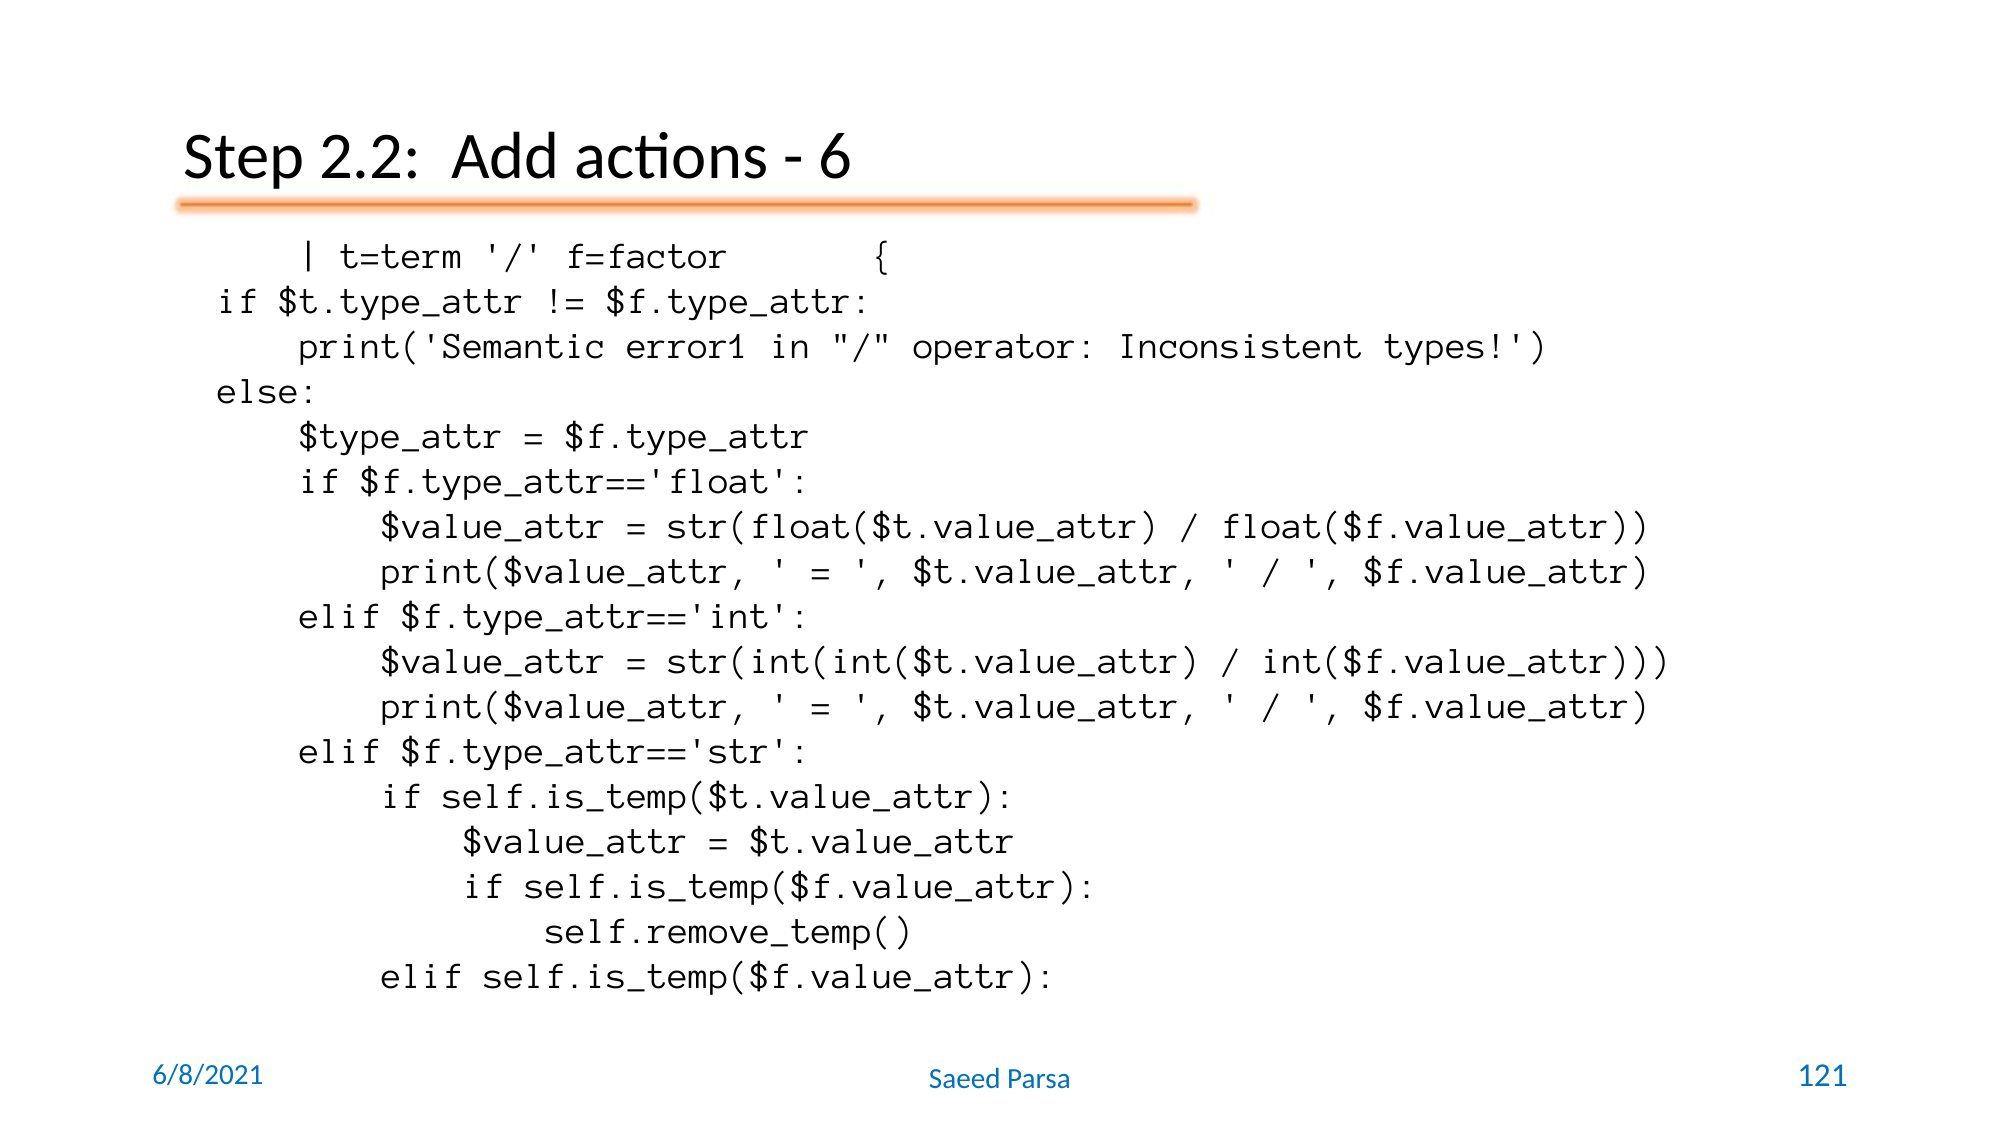

Step 2.2:  Add actions - 6
    | t=term '/' f=factor       {
if $t.type_attr != $f.type_attr:
    print('Semantic error1 in "/" operator: Inconsistent types!')
else:
    $type_attr = $f.type_attr
    if $f.type_attr=='float':
        $value_attr = str(float($t.value_attr) / float($f.value_attr))
        print($value_attr, ' = ', $t.value_attr, ' / ', $f.value_attr)
    elif $f.type_attr=='int':
        $value_attr = str(int(int($t.value_attr) / int($f.value_attr)))
        print($value_attr, ' = ', $t.value_attr, ' / ', $f.value_attr)
    elif $f.type_attr=='str':
        if self.is_temp($t.value_attr):
            $value_attr = $t.value_attr
            if self.is_temp($f.value_attr):
                self.remove_temp()
        elif self.is_temp($f.value_attr):
6/8/2021
Saeed Parsa
121